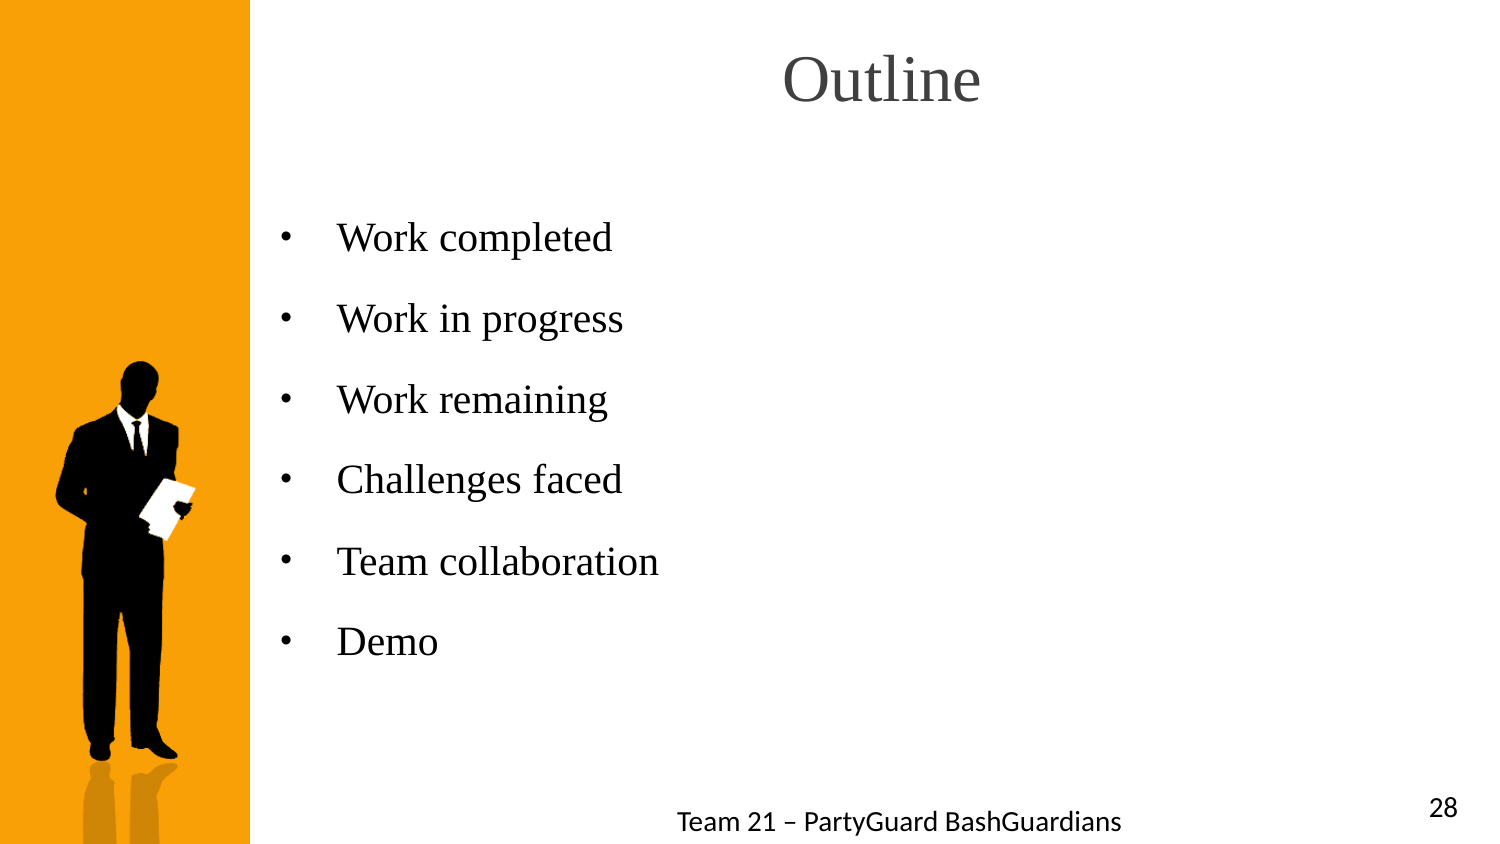

# Outline
Work completed
Work in progress
Work remaining
Challenges faced
Team collaboration
Demo

28
Team 21 – PartyGuard BashGuardians